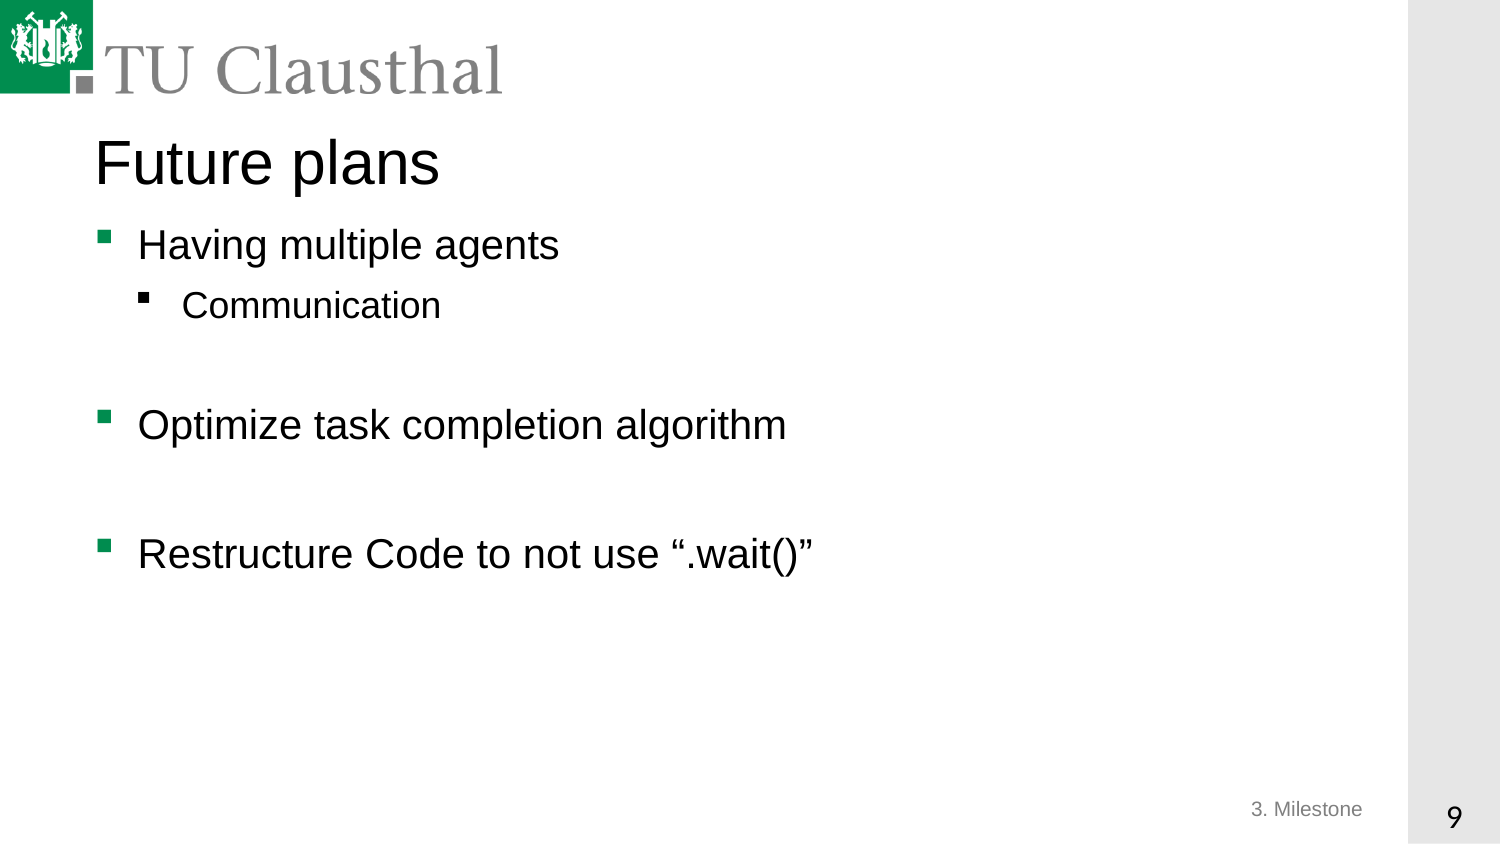

# Future plans
Having multiple agents
Communication

Optimize task completion algorithm

Restructure Code to not use “.wait()”